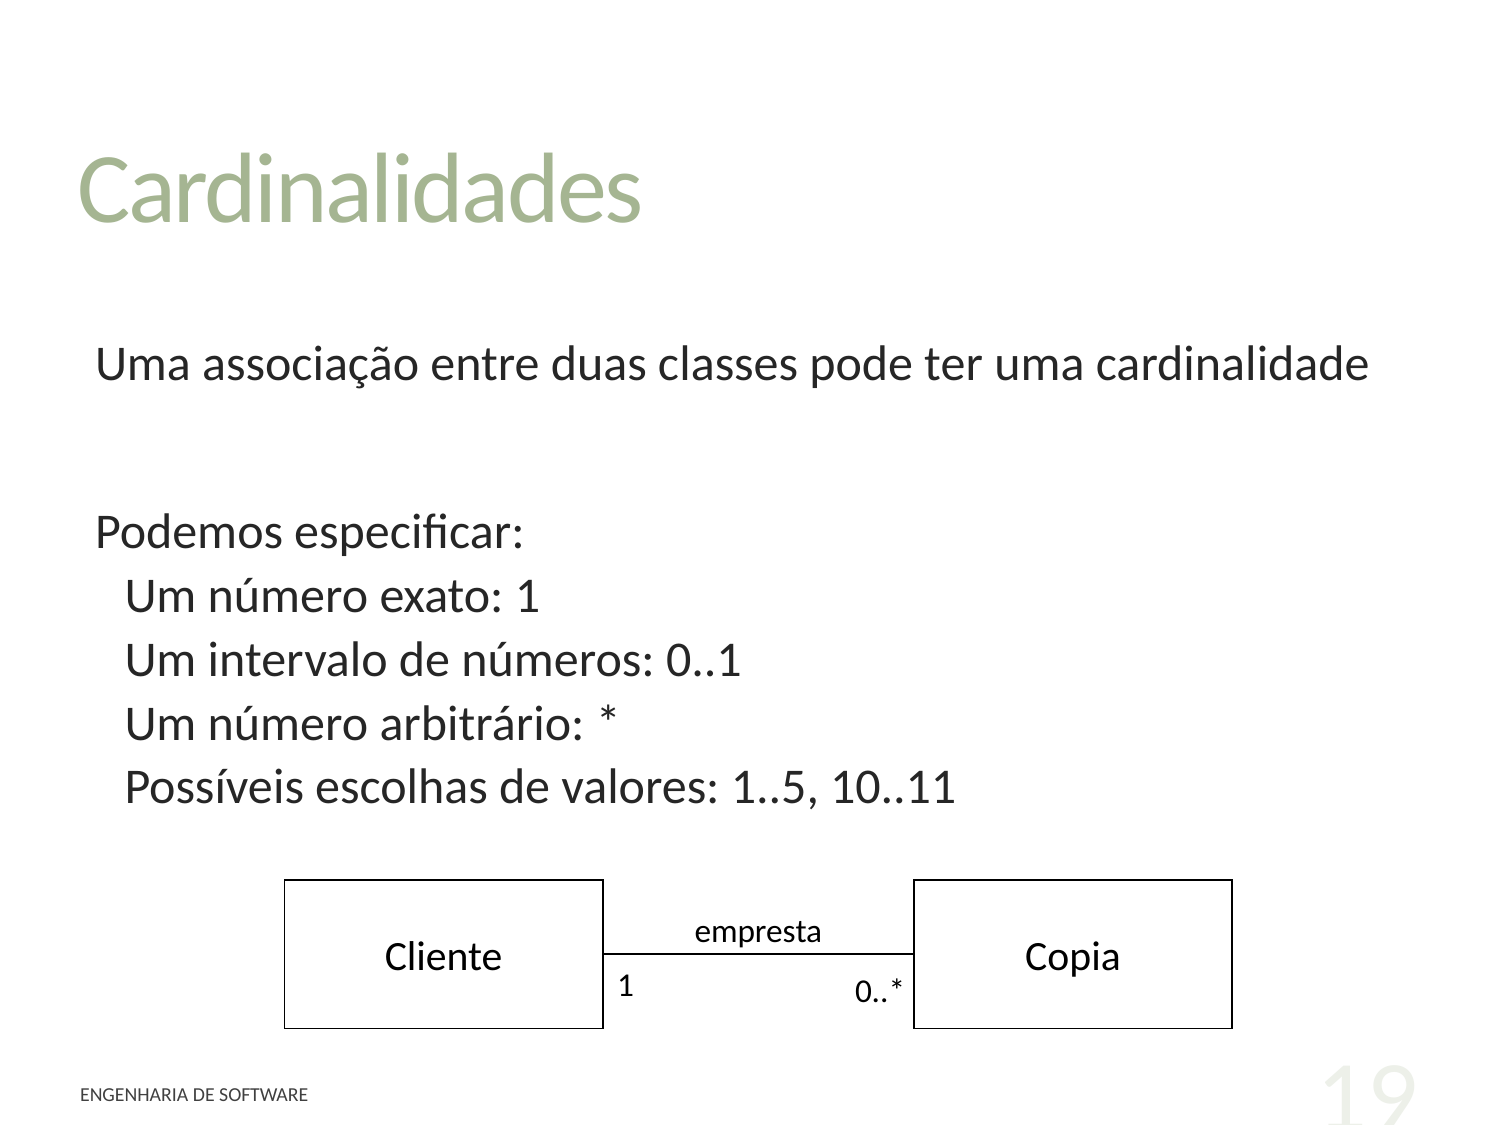

# Cardinalidades
Uma associação entre duas classes pode ter uma cardinalidade

Podemos especificar:
Um número exato: 1
Um intervalo de números: 0..1
Um número arbitrário: *
Possíveis escolhas de valores: 1..5, 10..11
Cliente
Copia
empresta
19
1
0..*
Engenharia de Software